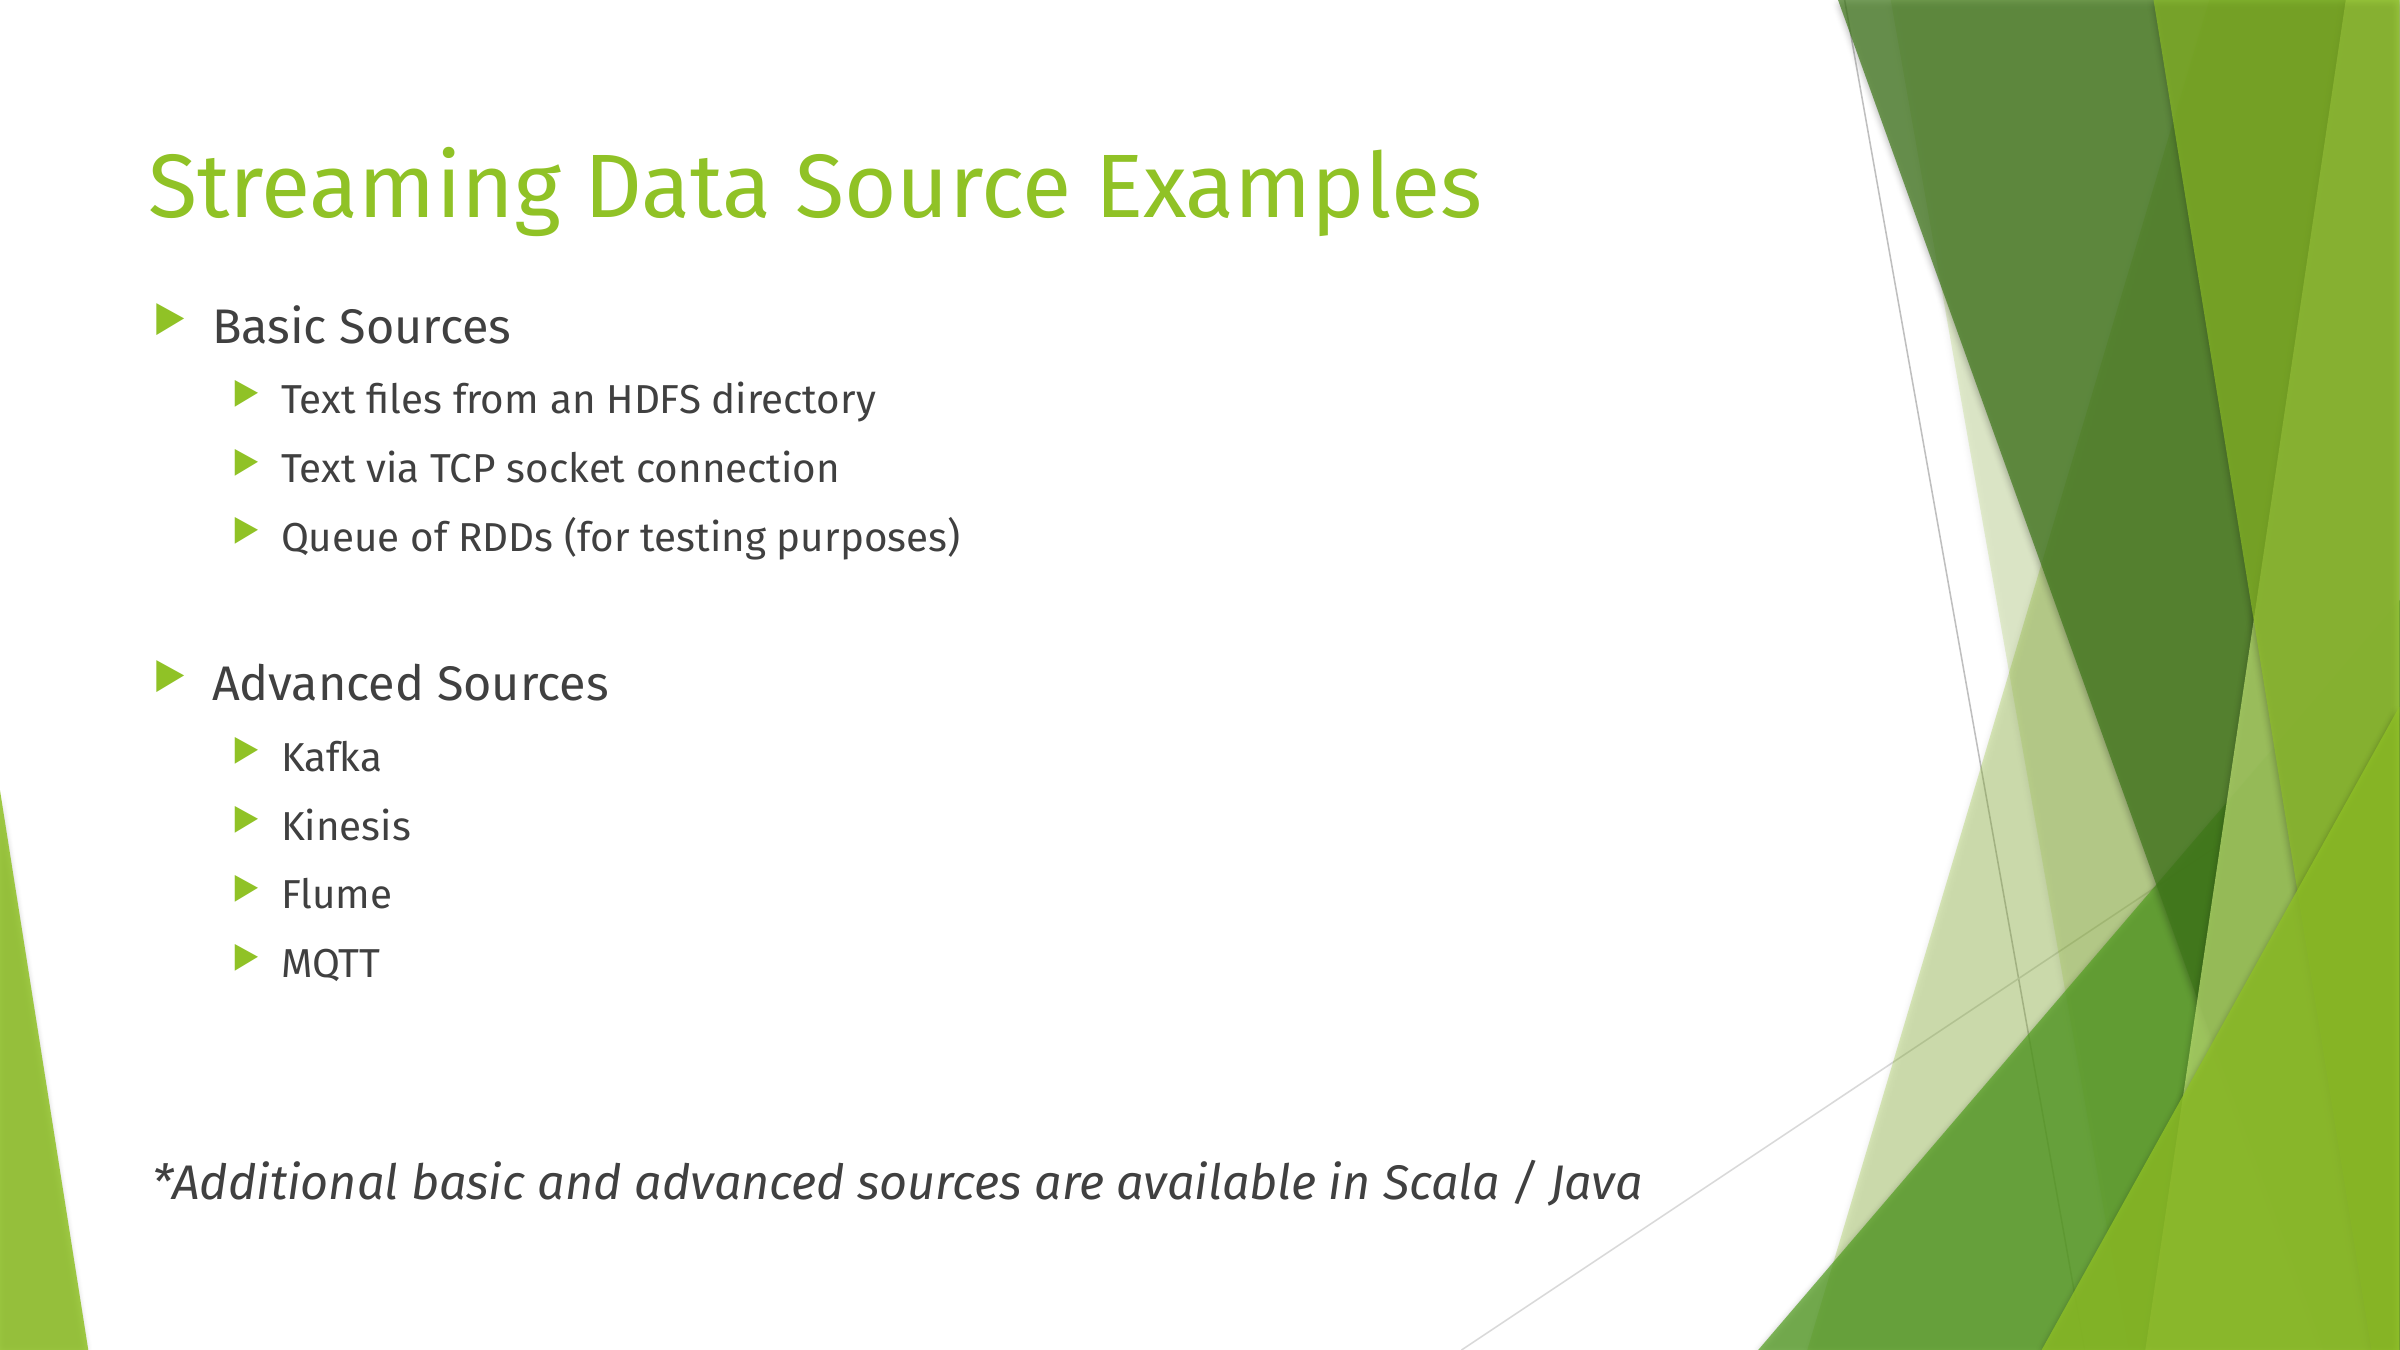

# Streaming Data Source Examples
Basic Sources
Text files from an HDFS directory
Text via TCP socket connection
Queue of RDDs (for testing purposes)

Advanced Sources
Kafka
Kinesis
Flume
MQTT

*Additional basic and advanced sources are available in Scala / Java